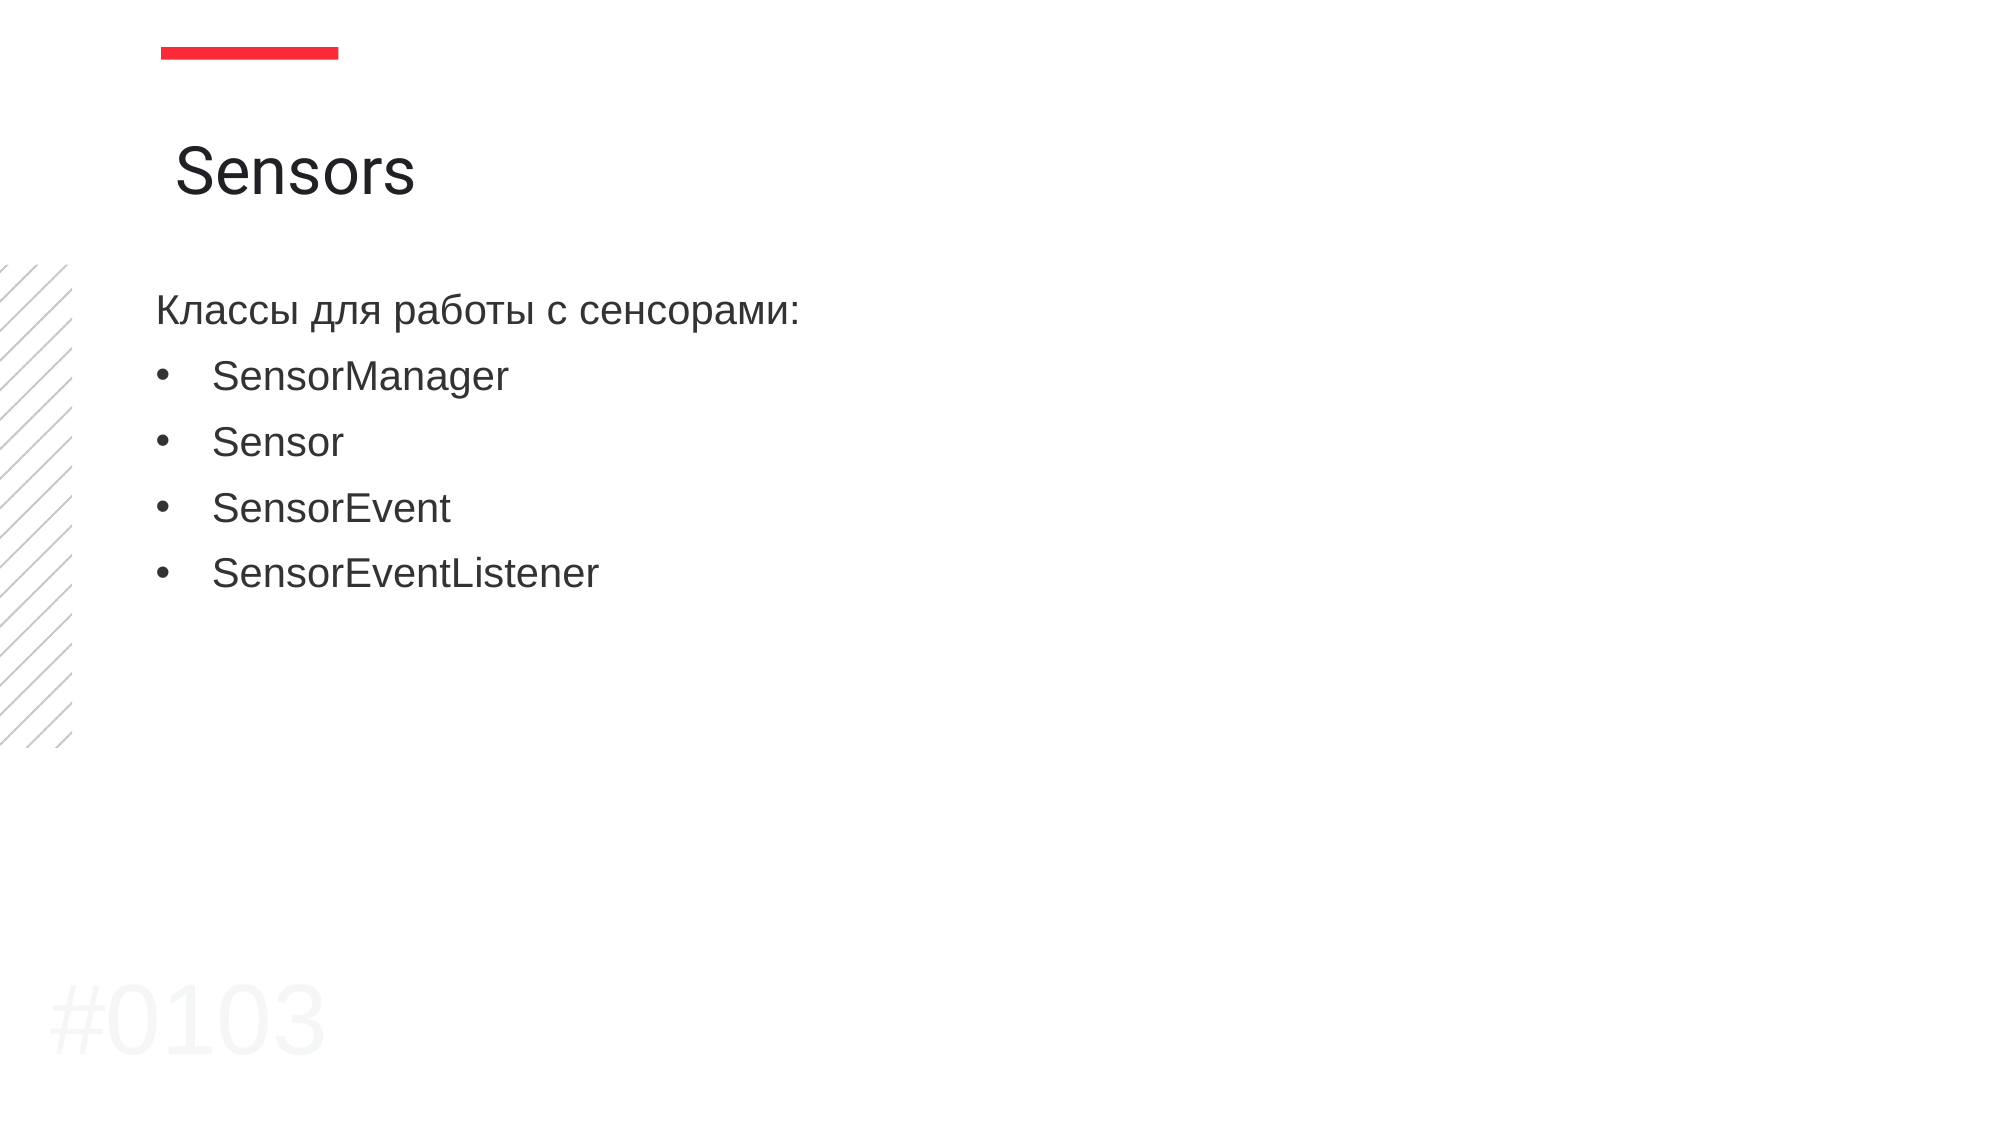

Sensors
Классы для работы с сенсорами:
SensorManager
Sensor
SensorEvent
SensorEventListener
#0103